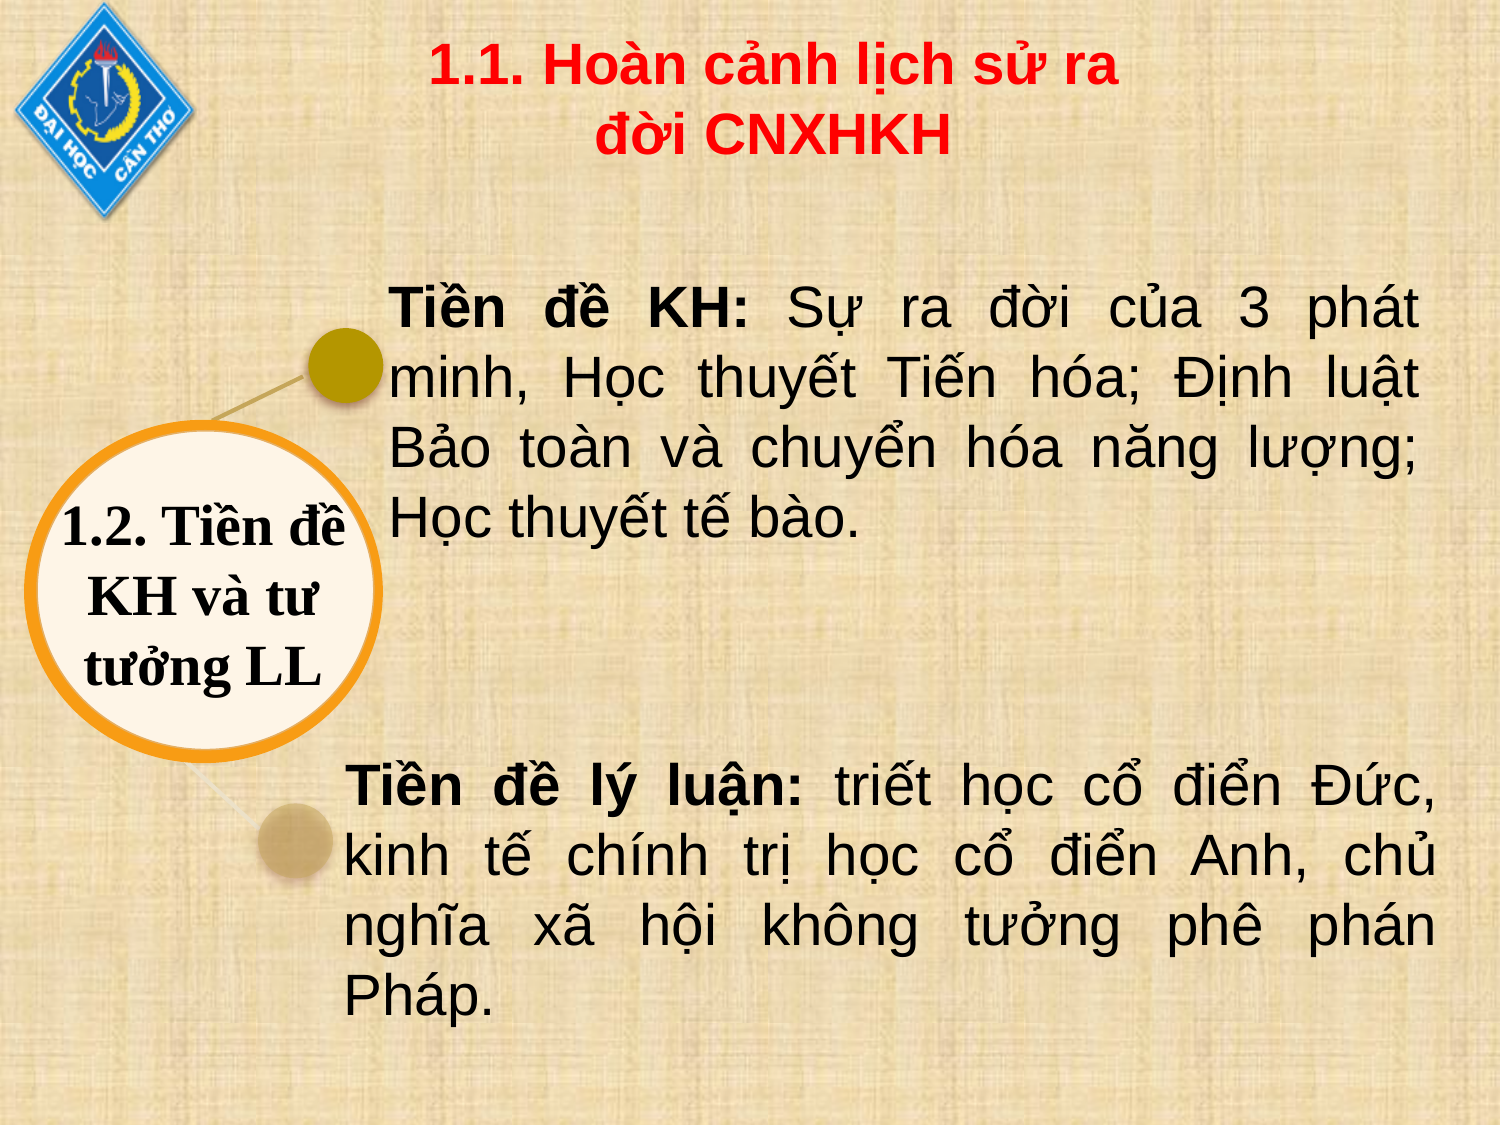

1.1. Hoàn cảnh lịch sử ra đời CNXHKH
Tiền đề KH: Sự ra đời của 3 phát minh, Học thuyết Tiến hóa; Định luật Bảo toàn và chuyển hóa năng lượng; Học thuyết tế bào.

1.2. Tiền đề KH và tư tưởng LL
Tiền đề lý luận: triết học cổ điển Đức, kinh tế chính trị học cổ điển Anh, chủ nghĩa xã hội không tưởng phê phán Pháp.